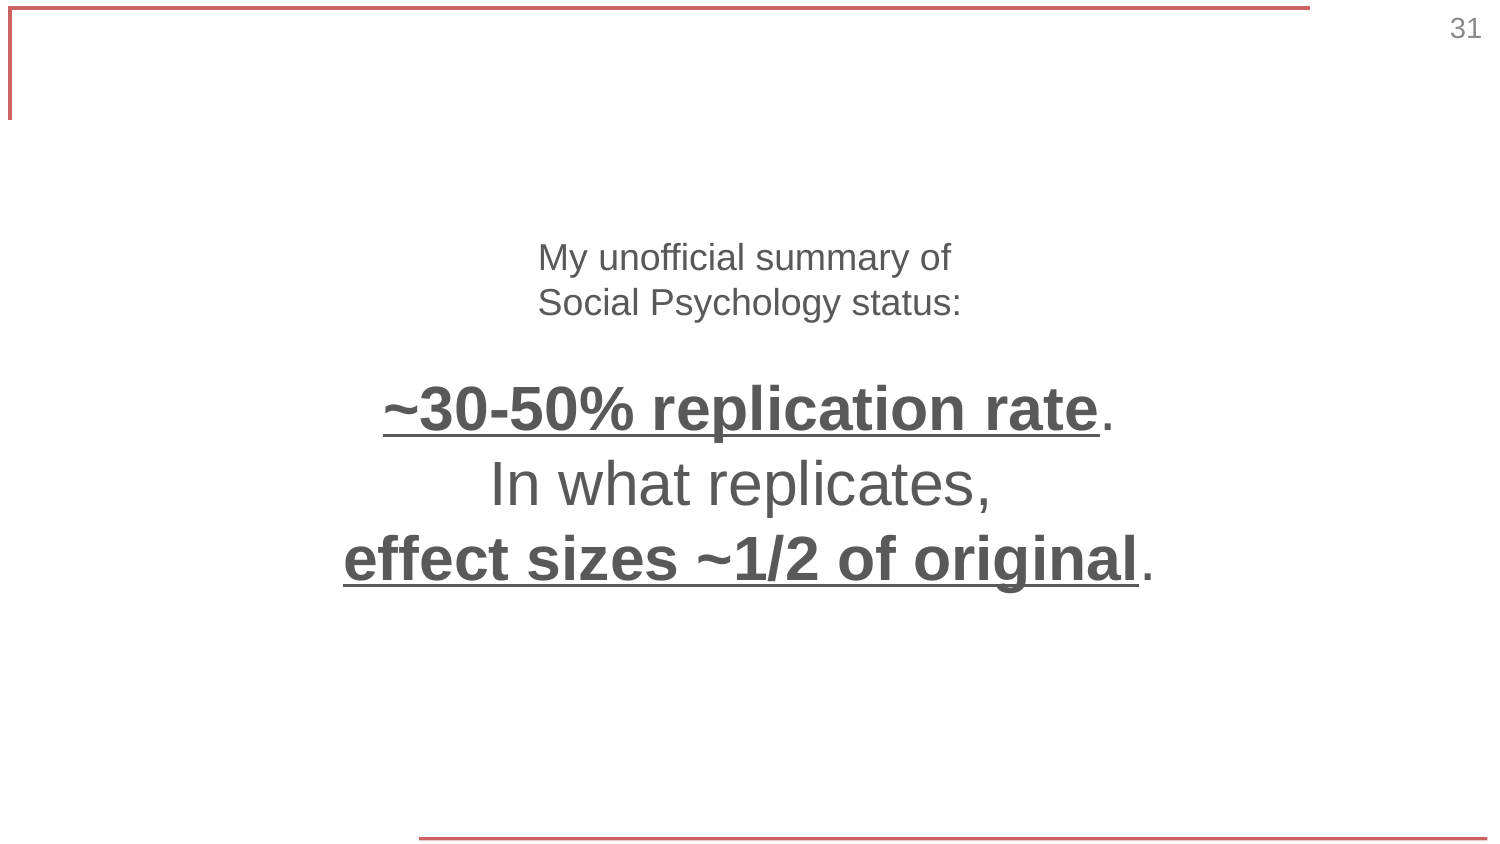

31
My unofficial summary of
Social Psychology status:

~30-50% replication rate.
In what replicates,
effect sizes ~1/2 of original.